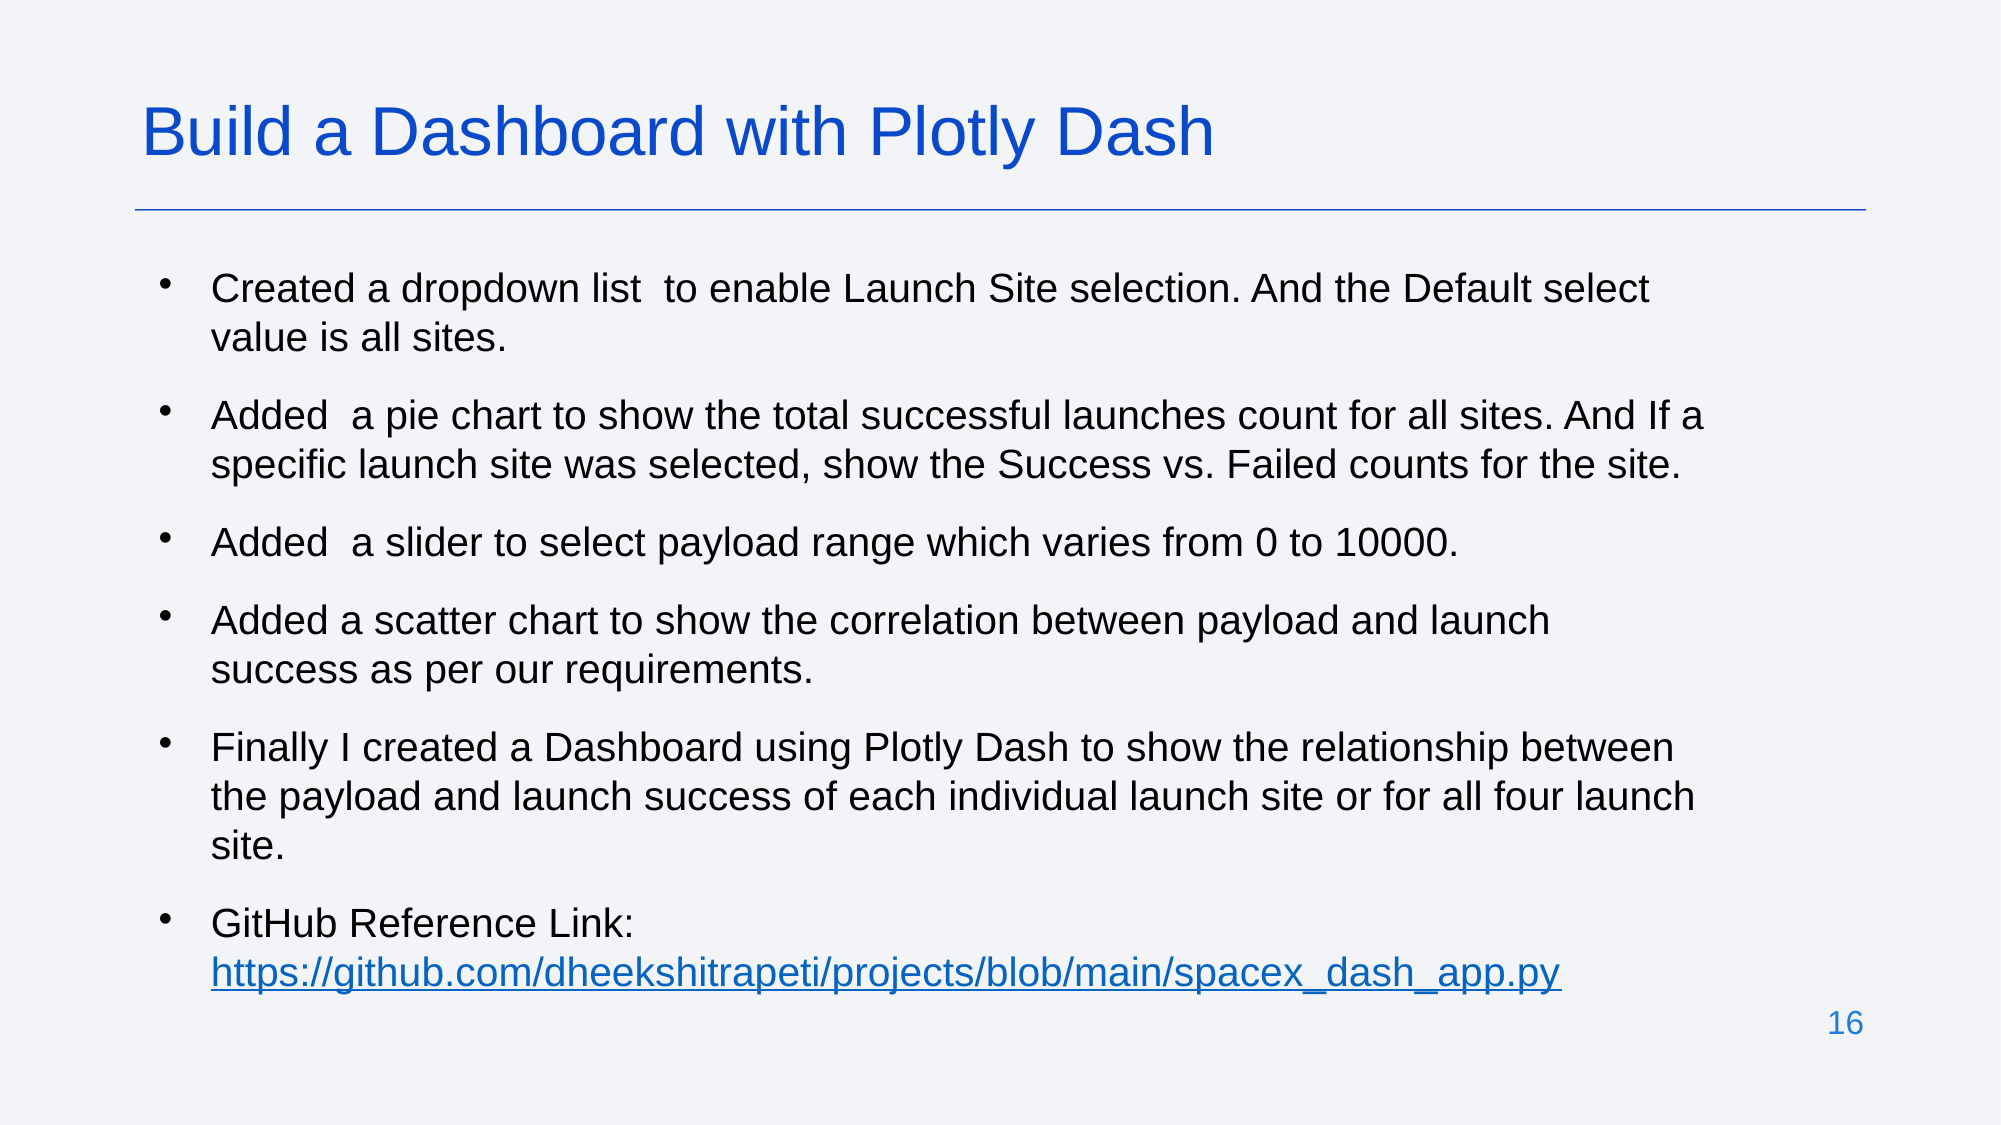

Build a Dashboard with Plotly Dash
# Created a dropdown list  to enable Launch Site selection. And the Default select value is all sites.
Added  a pie chart to show the total successful launches count for all sites. And If a specific launch site was selected, show the Success vs. Failed counts for the site.
Added  a slider to select payload range which varies from 0 to 10000.
Added a scatter chart to show the correlation between payload and launch success as per our requirements.
Finally I created a Dashboard using Plotly Dash to show the relationship between the payload and launch success of each individual launch site or for all four launch site.
GitHub Reference Link:https://github.com/dheekshitrapeti/projects/blob/main/spacex_dash_app.py
16